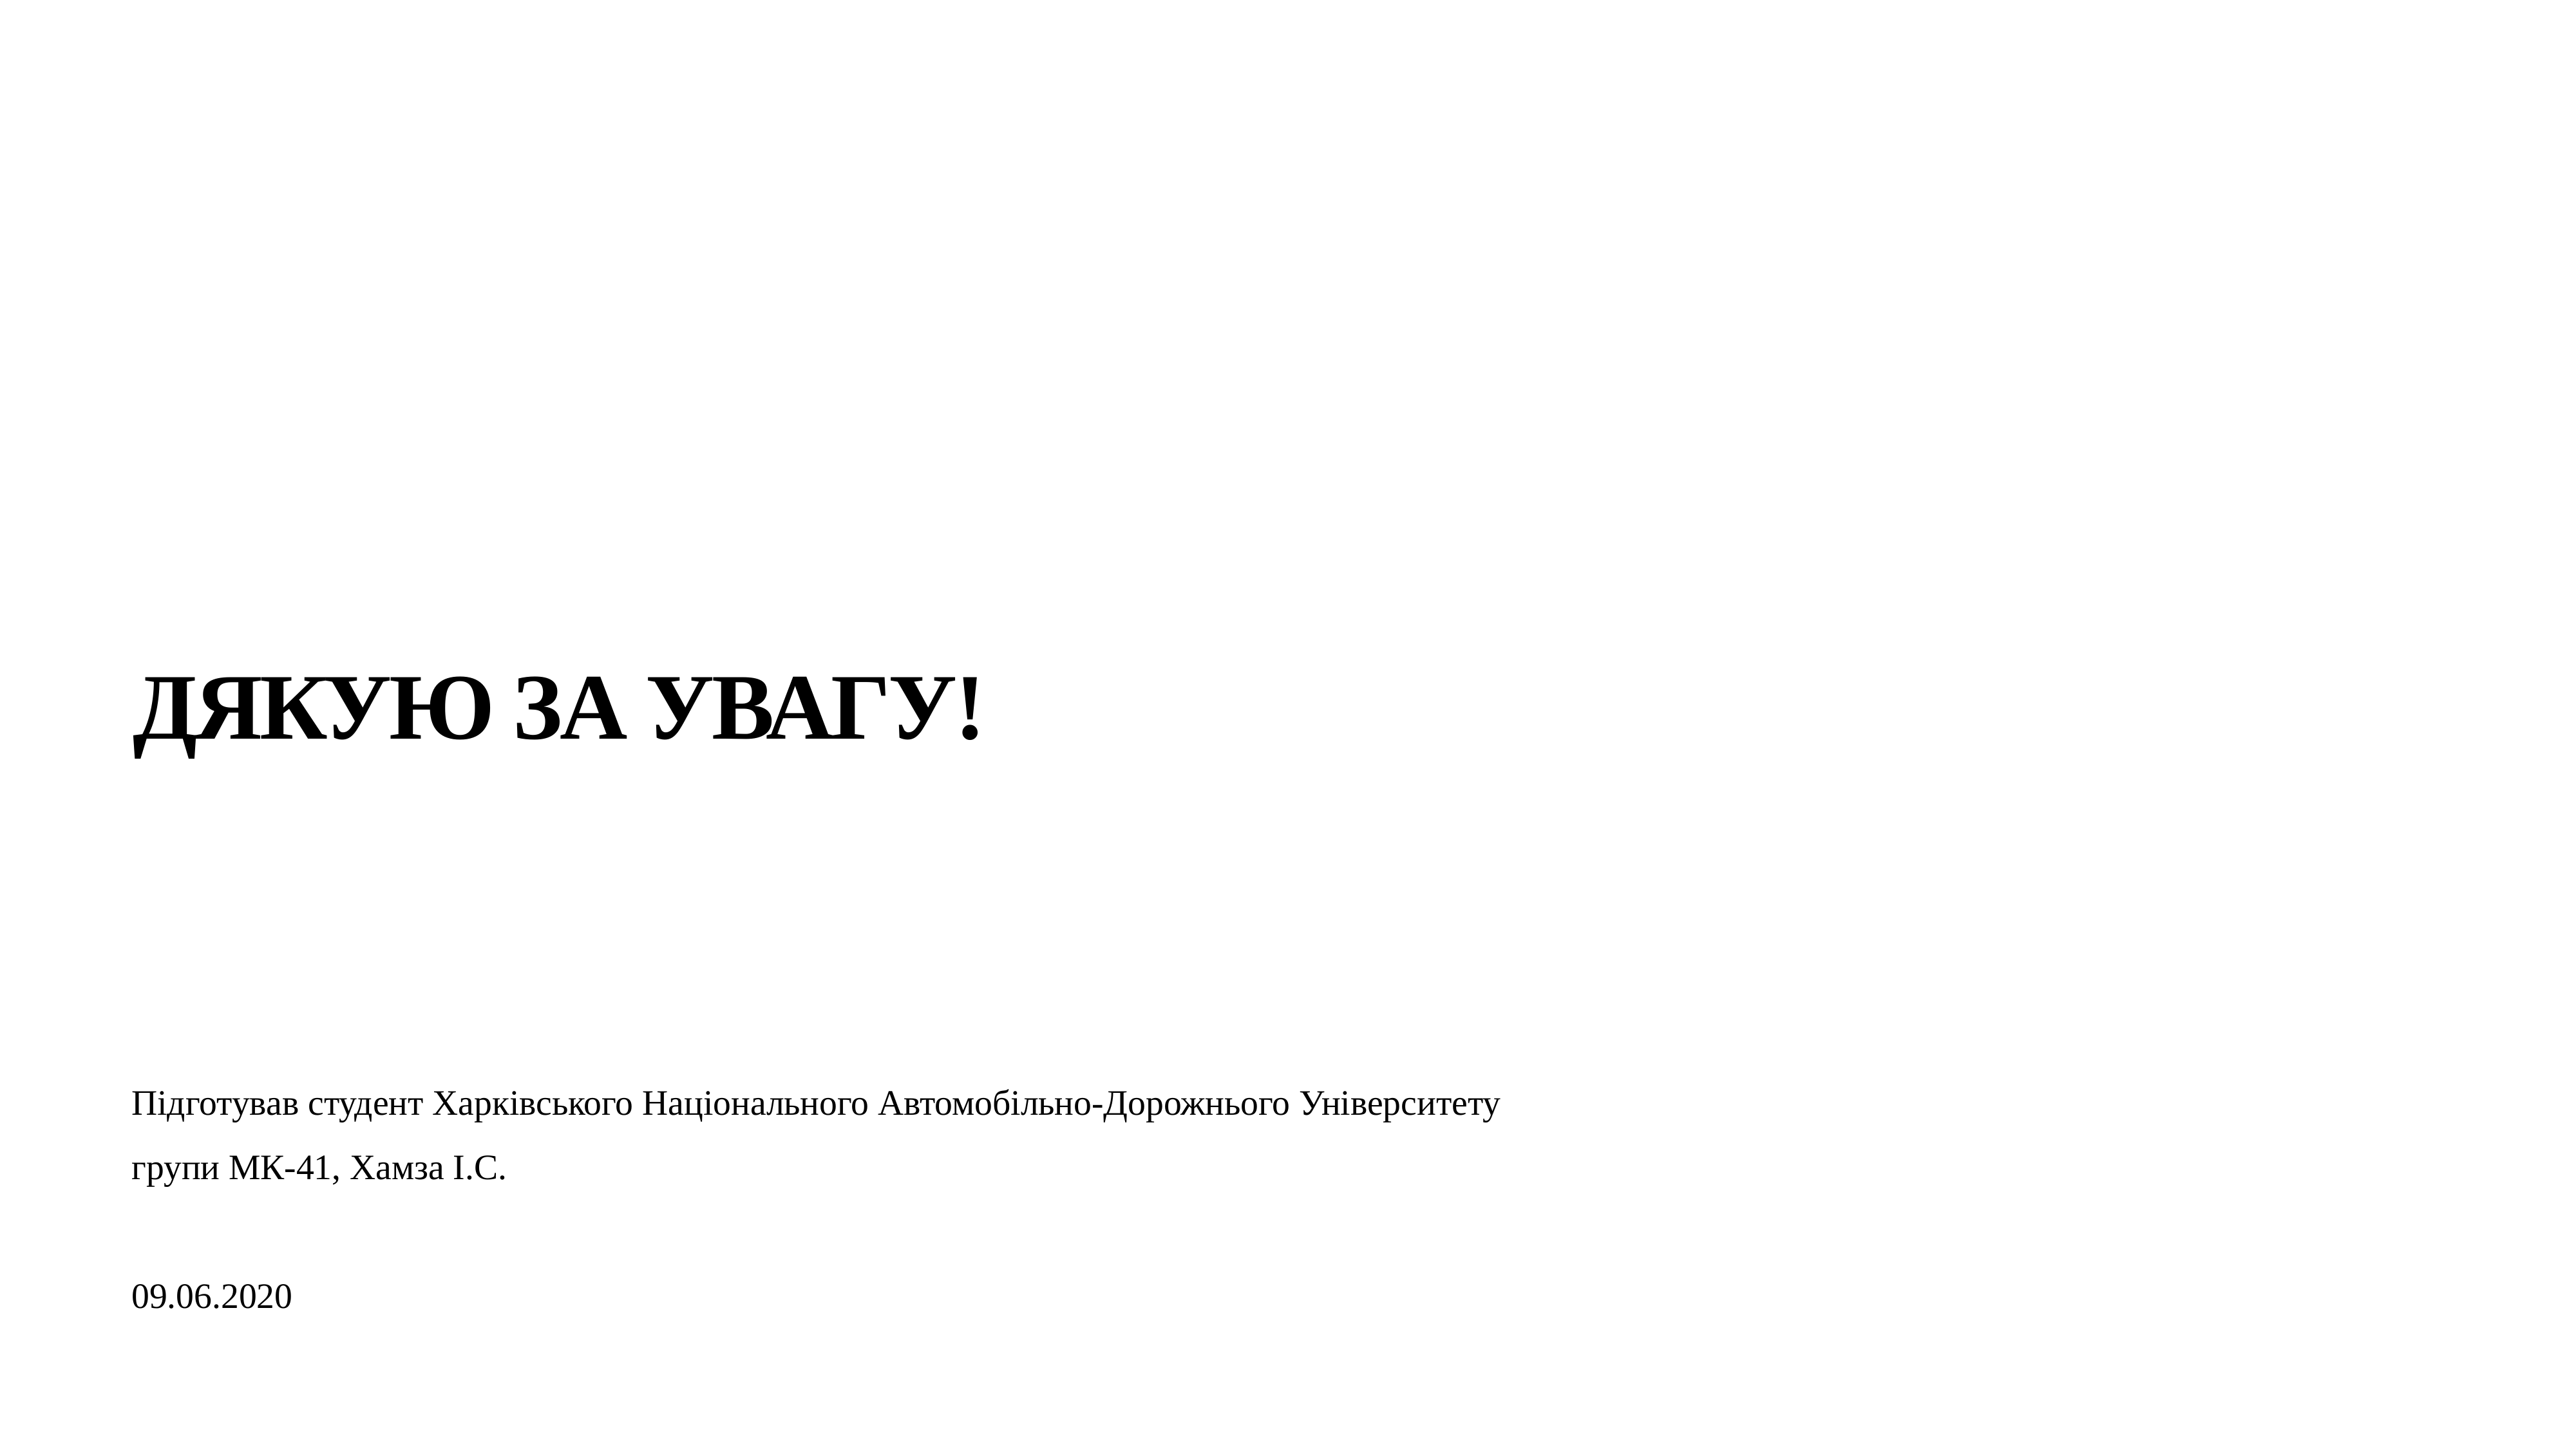

# ДЯКУЮ ЗА УВАГУ!
Підготував студент Харківського Національного Автомобільно-Дорожнього Університету
групи МК-41, Хамза І.С.

09.06.2020